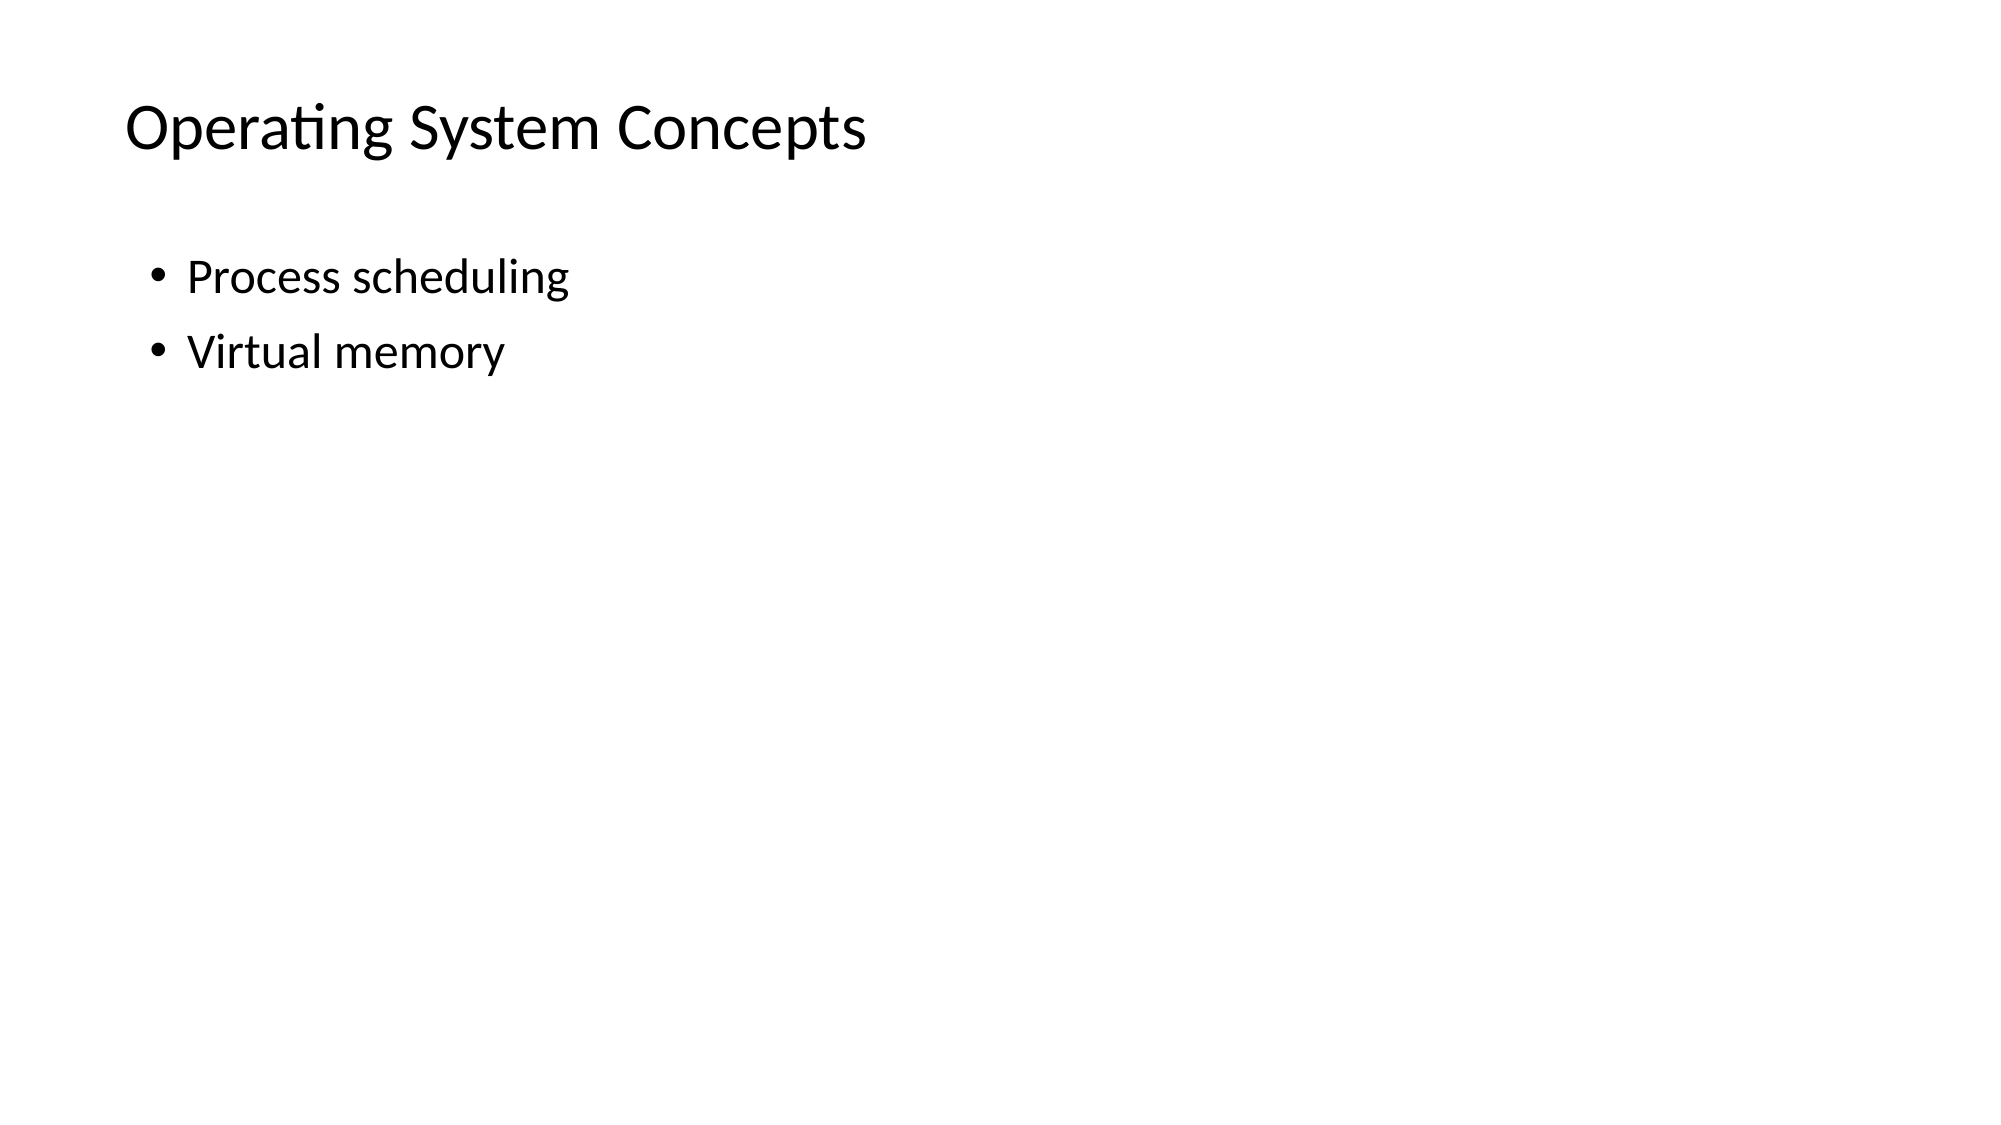

# Operating System Concepts
Process scheduling
Virtual memory